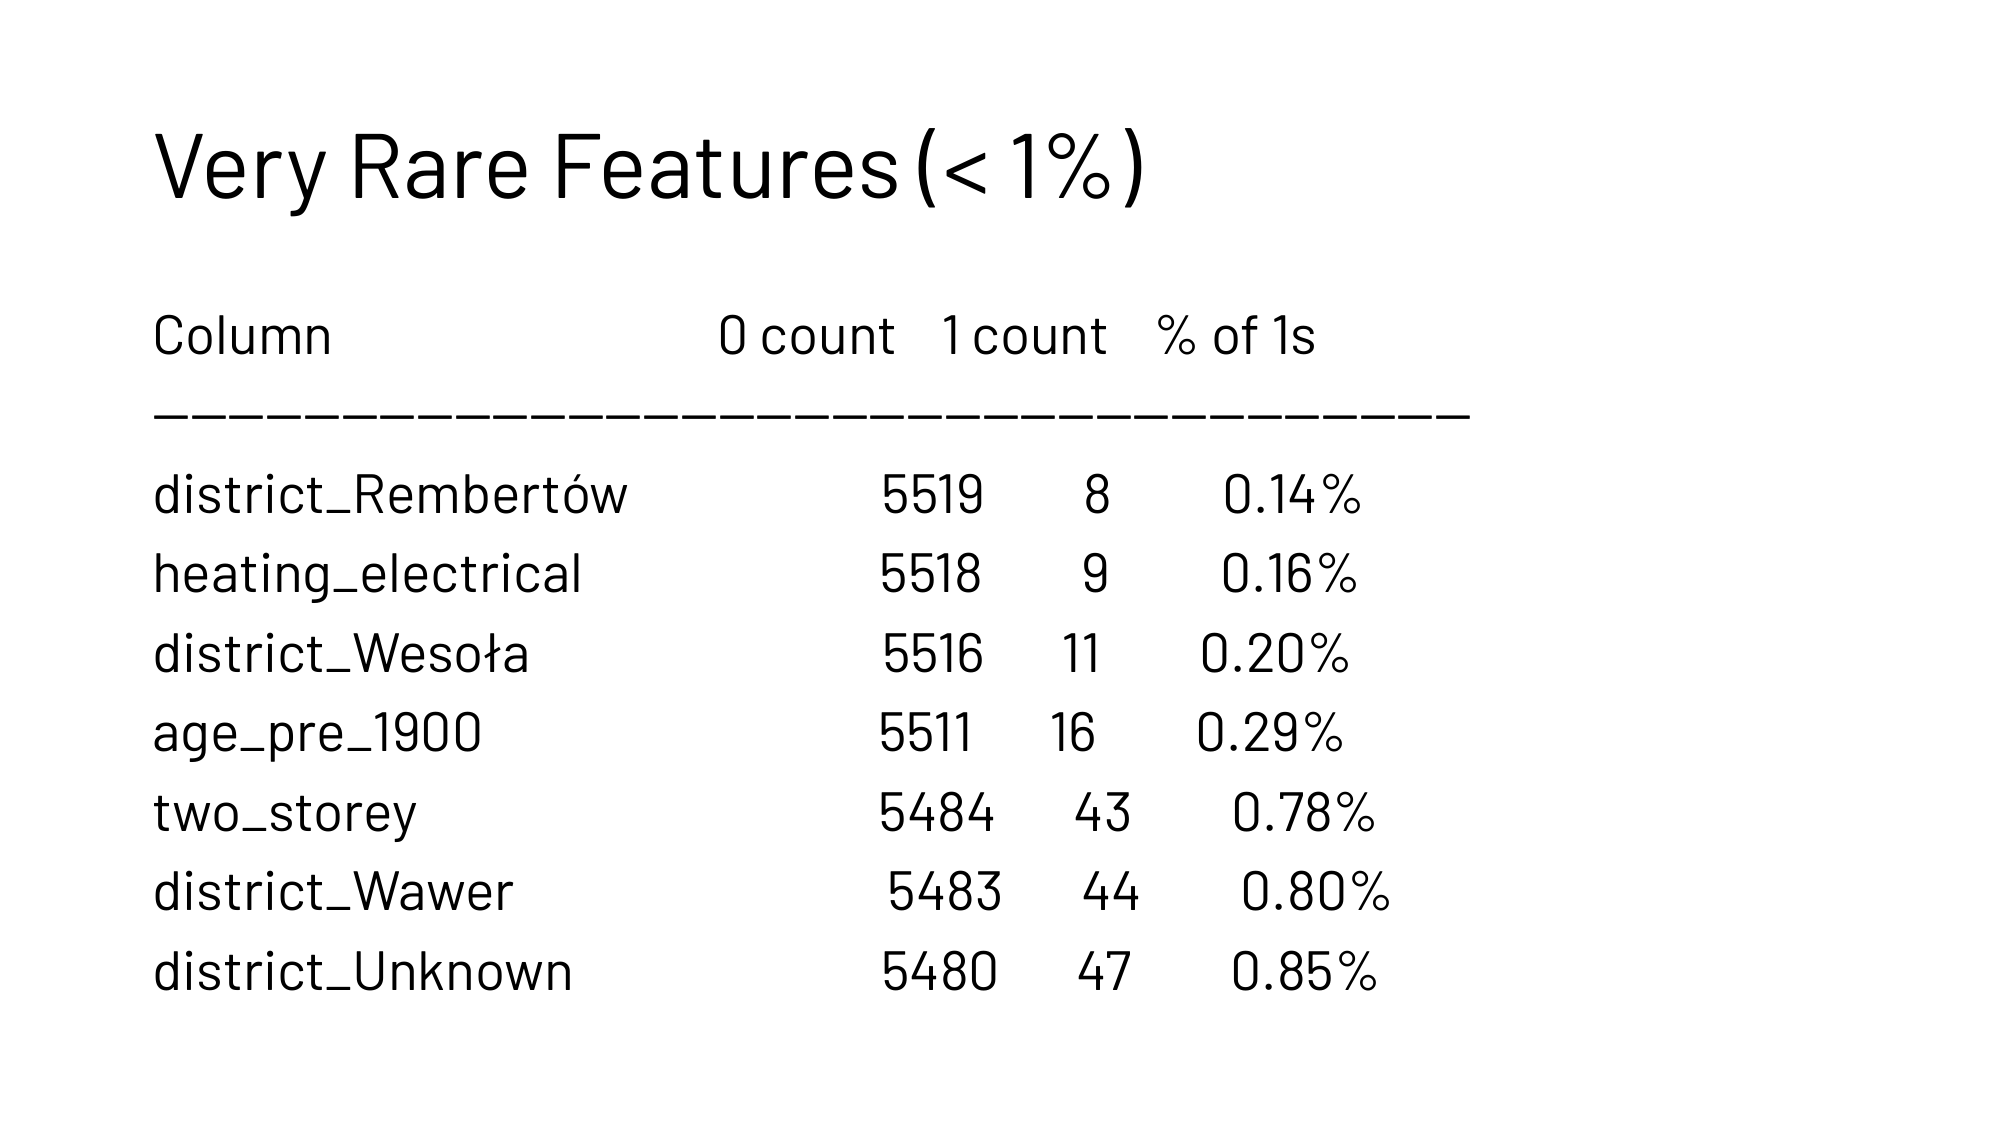

# Very Rare Features (< 1%)
Column                                   0 count    1 count    % of 1s
----------------------------------------------------------------------
district_Rembertów                       5519         8          0.14%
heating_electrical                           5518         9          0.16%
district_Wesoła                                5516       11         0.20%
age_pre_1900                                    5511       16         0.29%
two_storey                                          5484       43         0.78%
district_Wawer                                  5483       44         0.80%
district_Unknown                            5480       47         0.85%